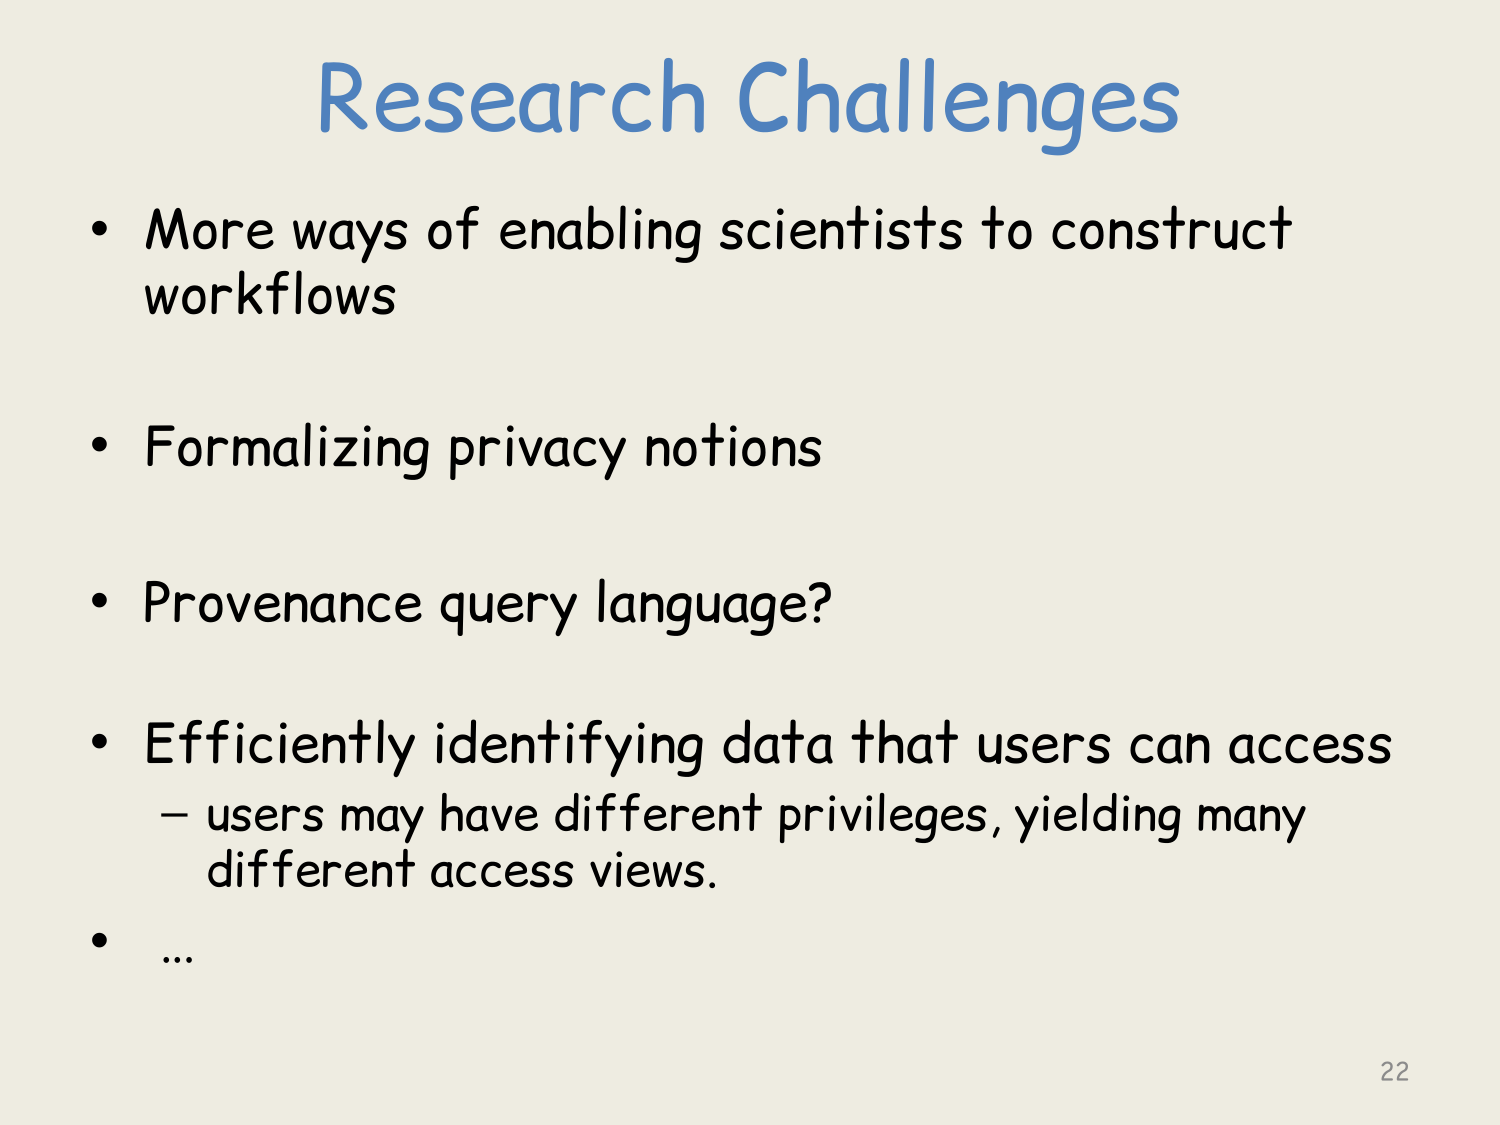

# Research Challenges
More ways of enabling scientists to construct workflows

Formalizing privacy notions

Provenance query language?

Efficiently identifying data that users can access
users may have different privileges, yielding many different access views.
 …
22